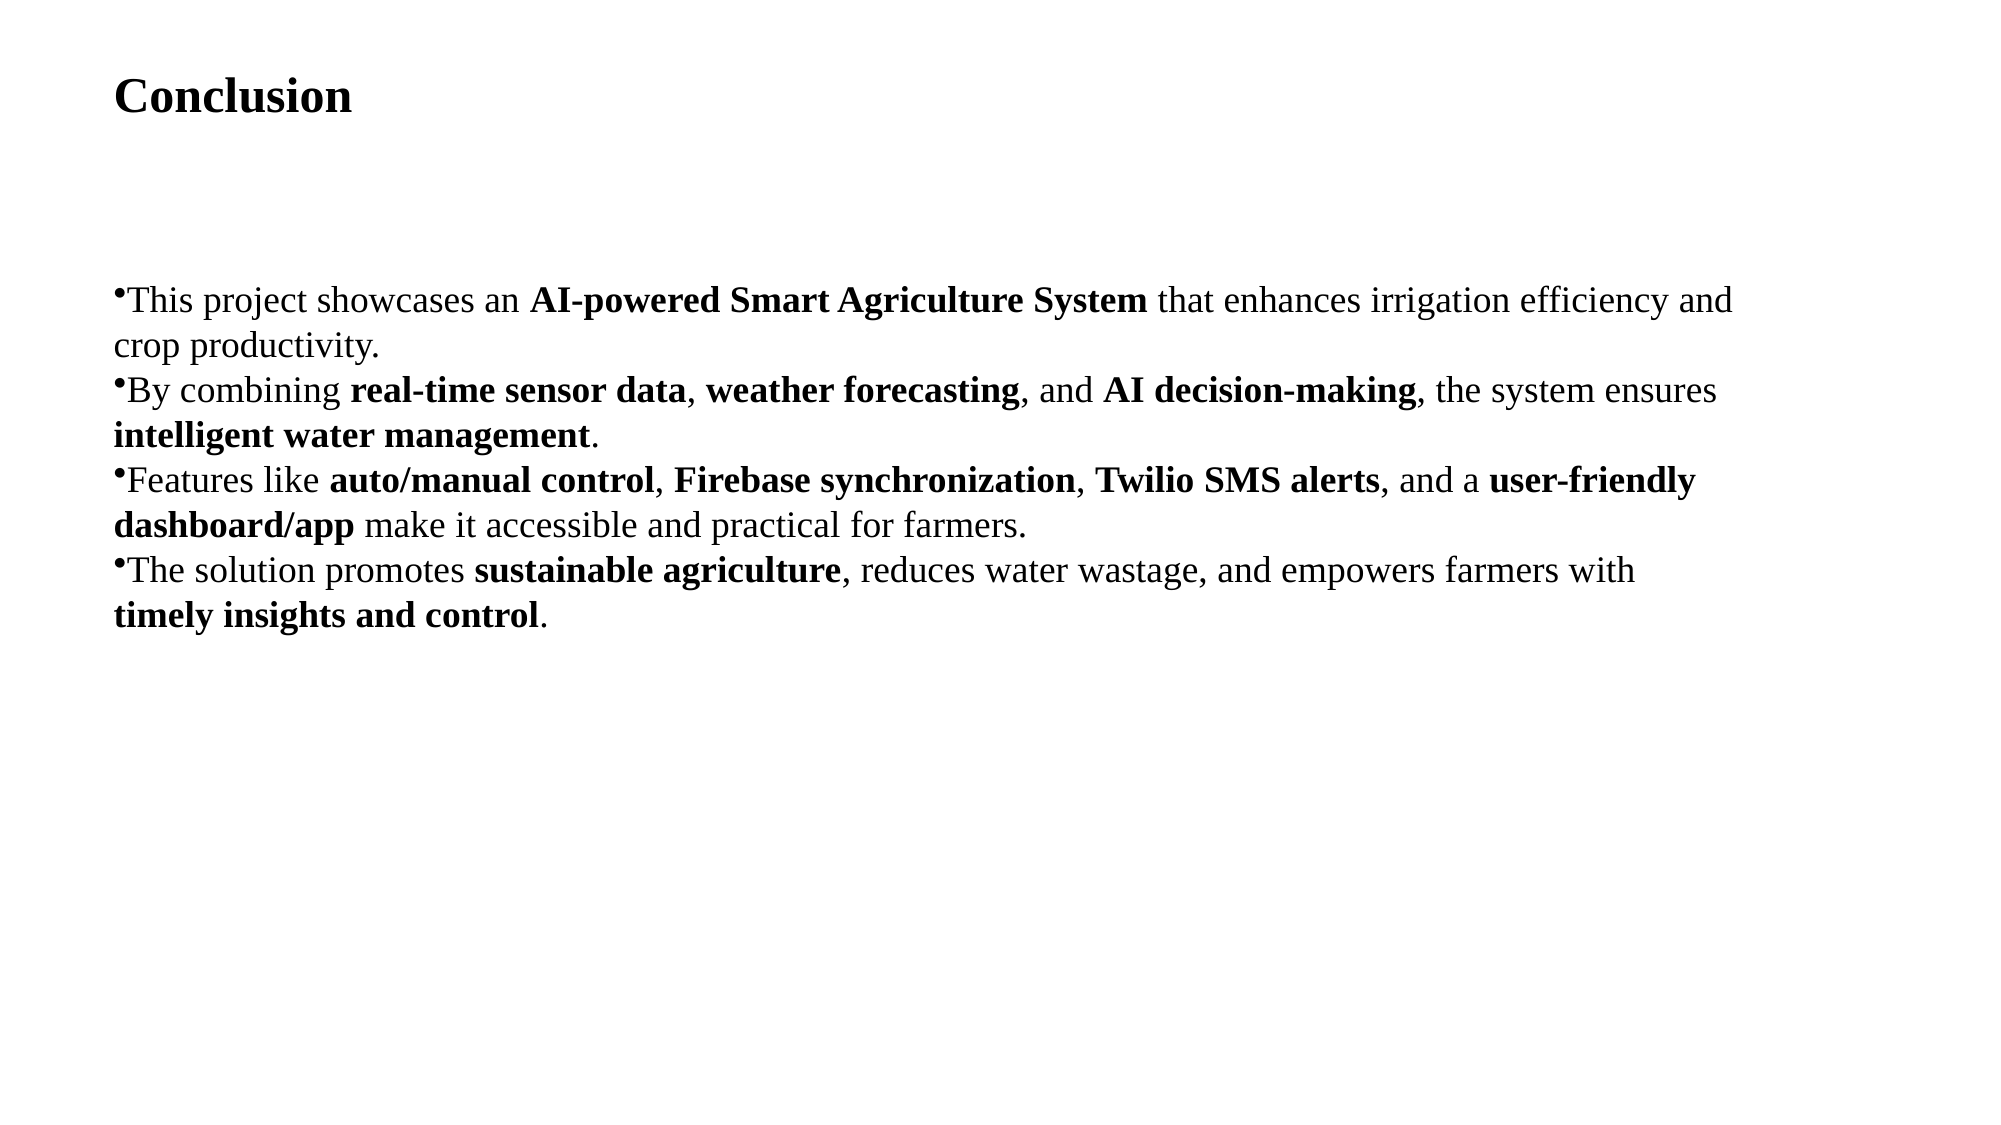

Conclusion
This project showcases an AI-powered Smart Agriculture System that enhances irrigation efficiency and crop productivity.
By combining real-time sensor data, weather forecasting, and AI decision-making, the system ensures intelligent water management.
Features like auto/manual control, Firebase synchronization, Twilio SMS alerts, and a user-friendly dashboard/app make it accessible and practical for farmers.
The solution promotes sustainable agriculture, reduces water wastage, and empowers farmers with timely insights and control.